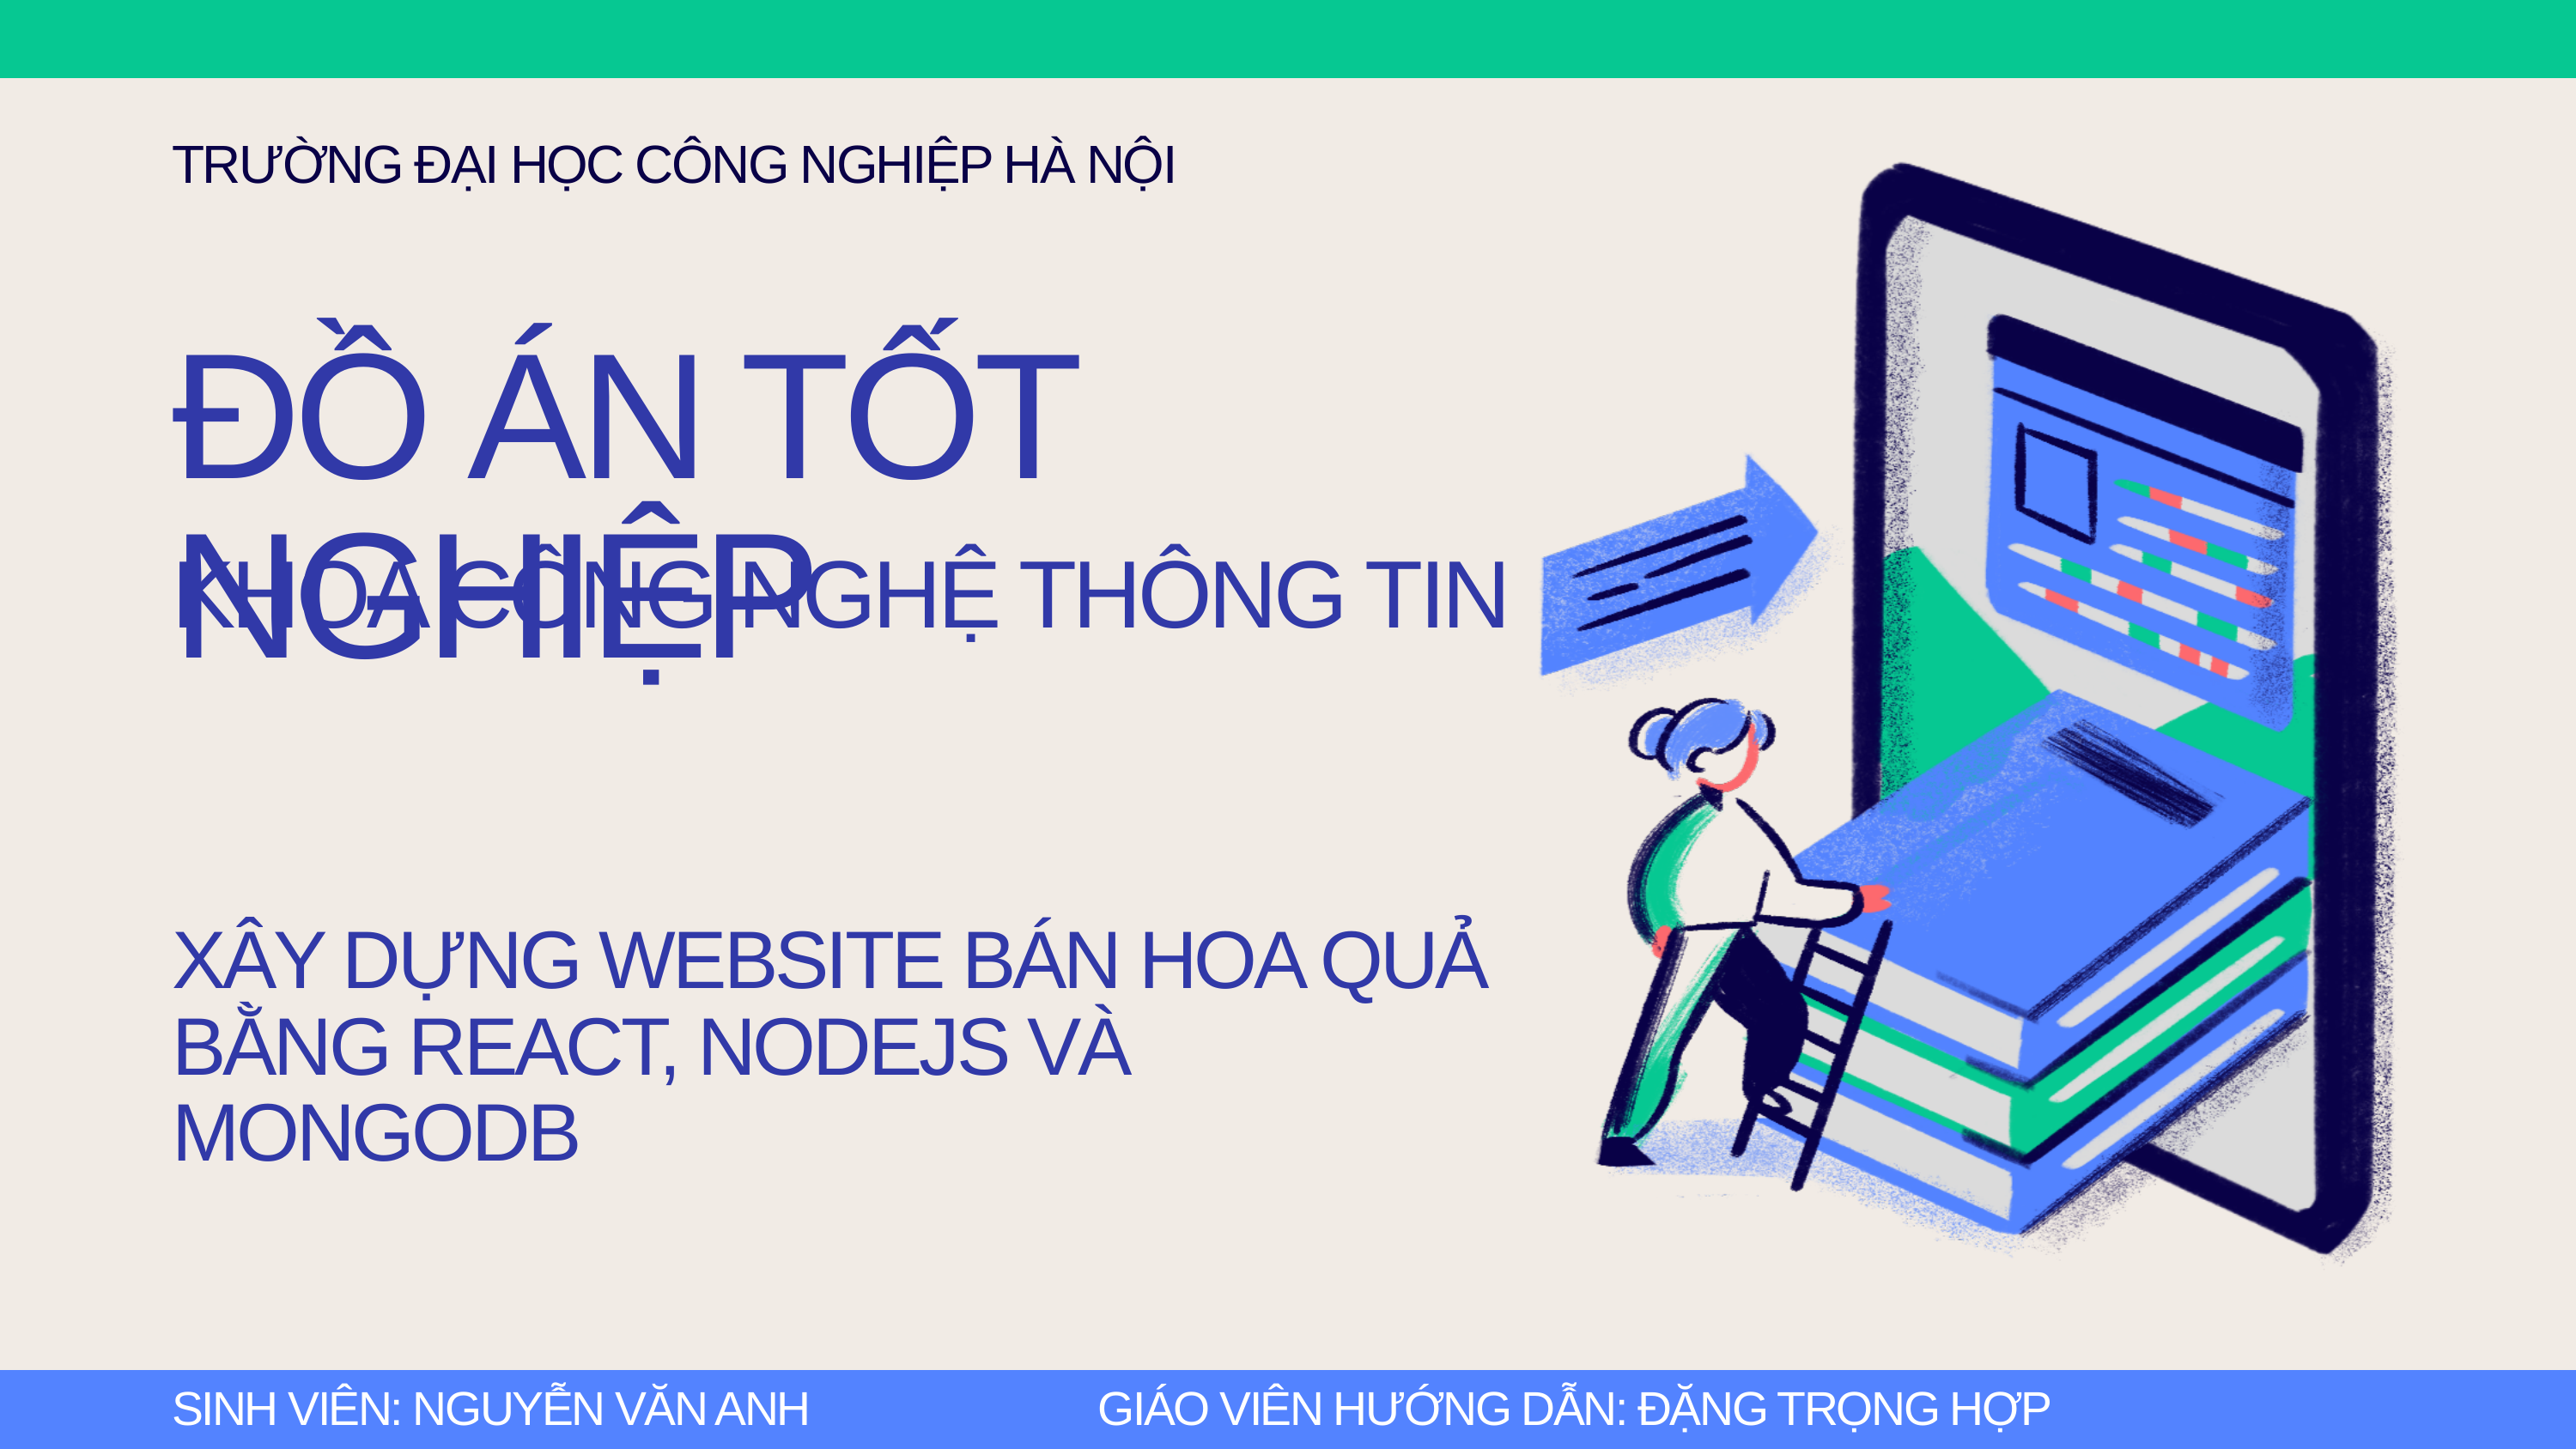

TRƯỜNG ĐẠI HỌC CÔNG NGHIỆP HÀ NỘI

ĐỒ ÁN TỐT NGHIỆP
KHOA CÔNG NGHỆ THÔNG TIN
XÂY DỰNG WEBSITE BÁN HOA QUẢ BẰNG REACT, NODEJS VÀ MONGODB

SINH VIÊN: NGUYỄN VĂN ANH                          GIÁO VIÊN HƯỚNG DẪN: ĐẶNG TRỌNG HỢP